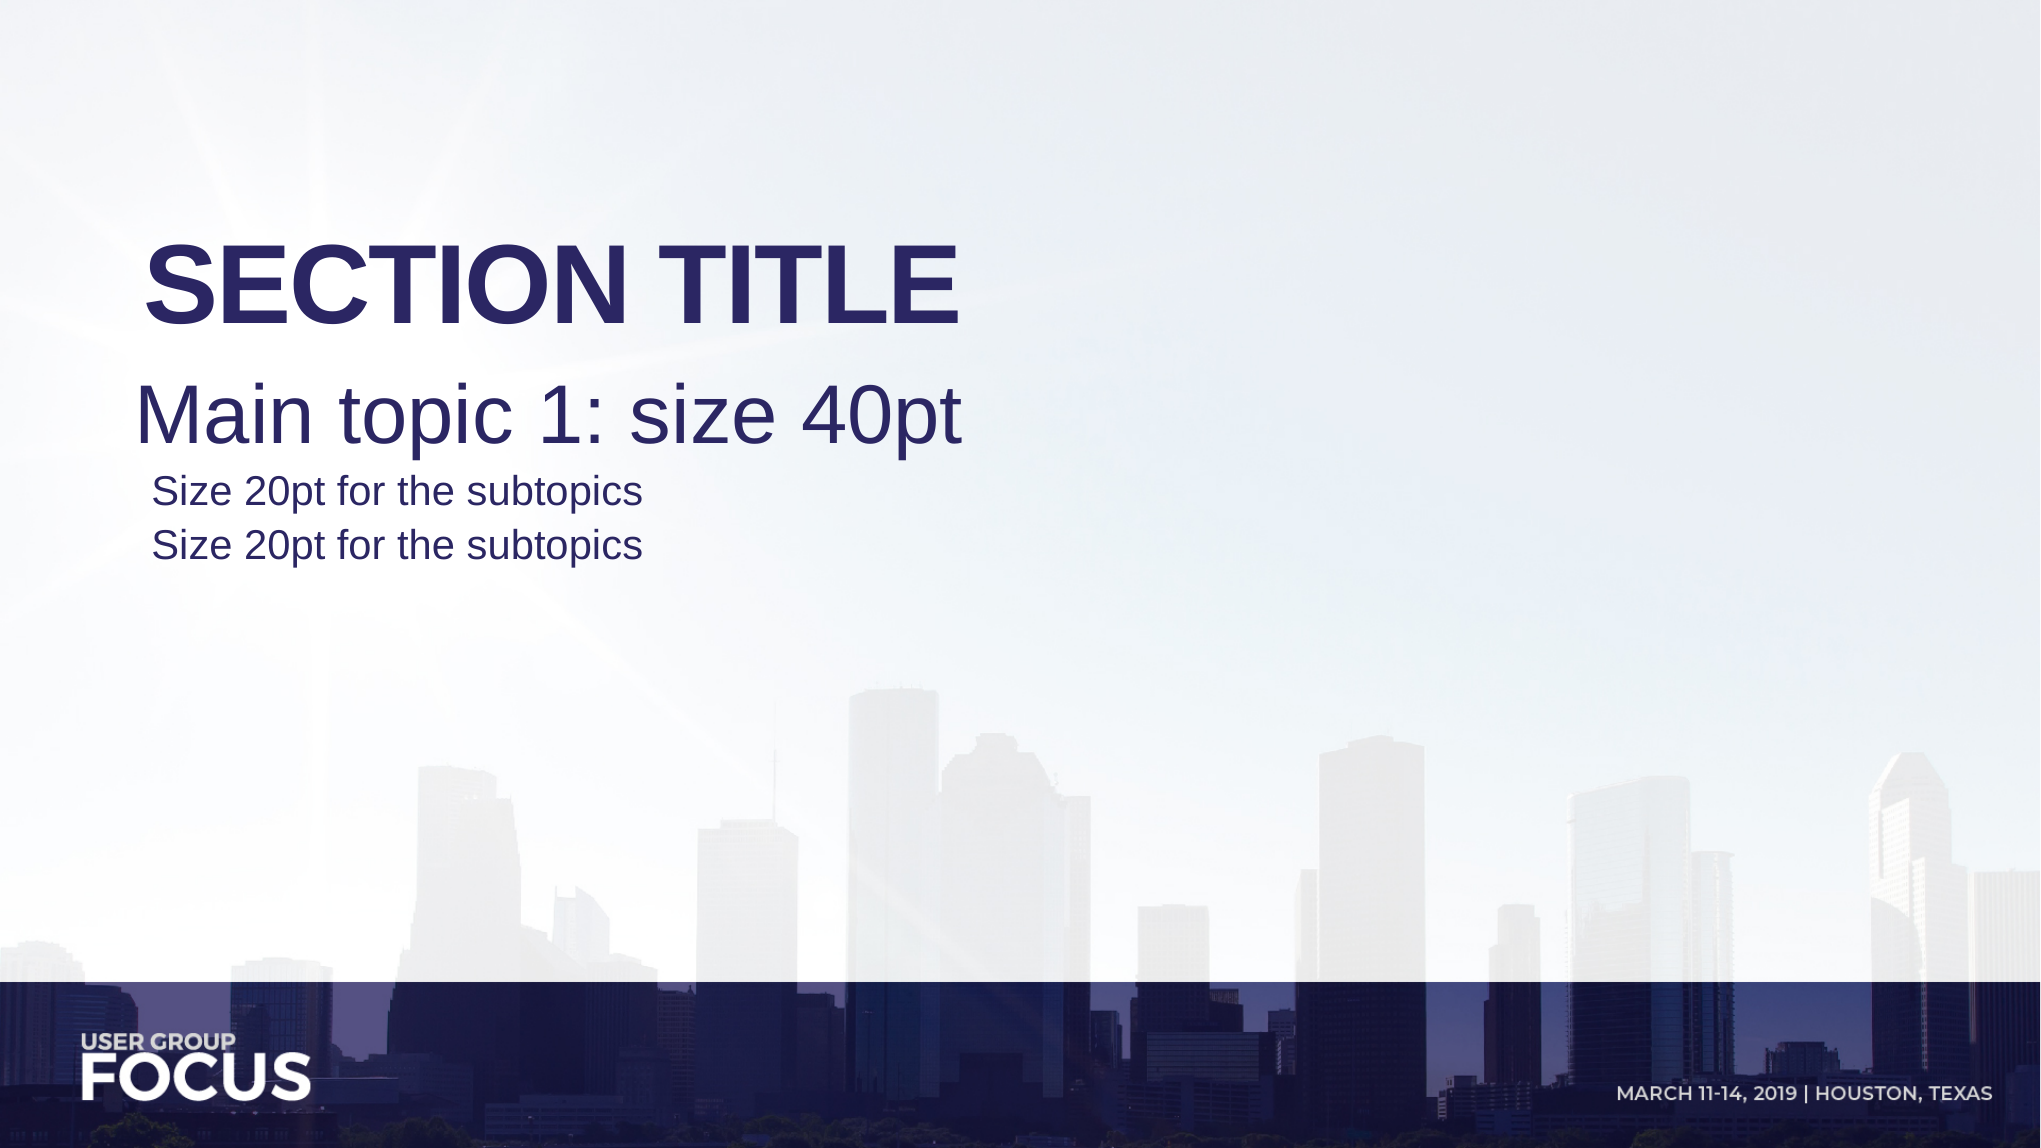

# SECTION TITLE
Main topic 1: size 40pt
Size 20pt for the subtopics
Size 20pt for the subtopics